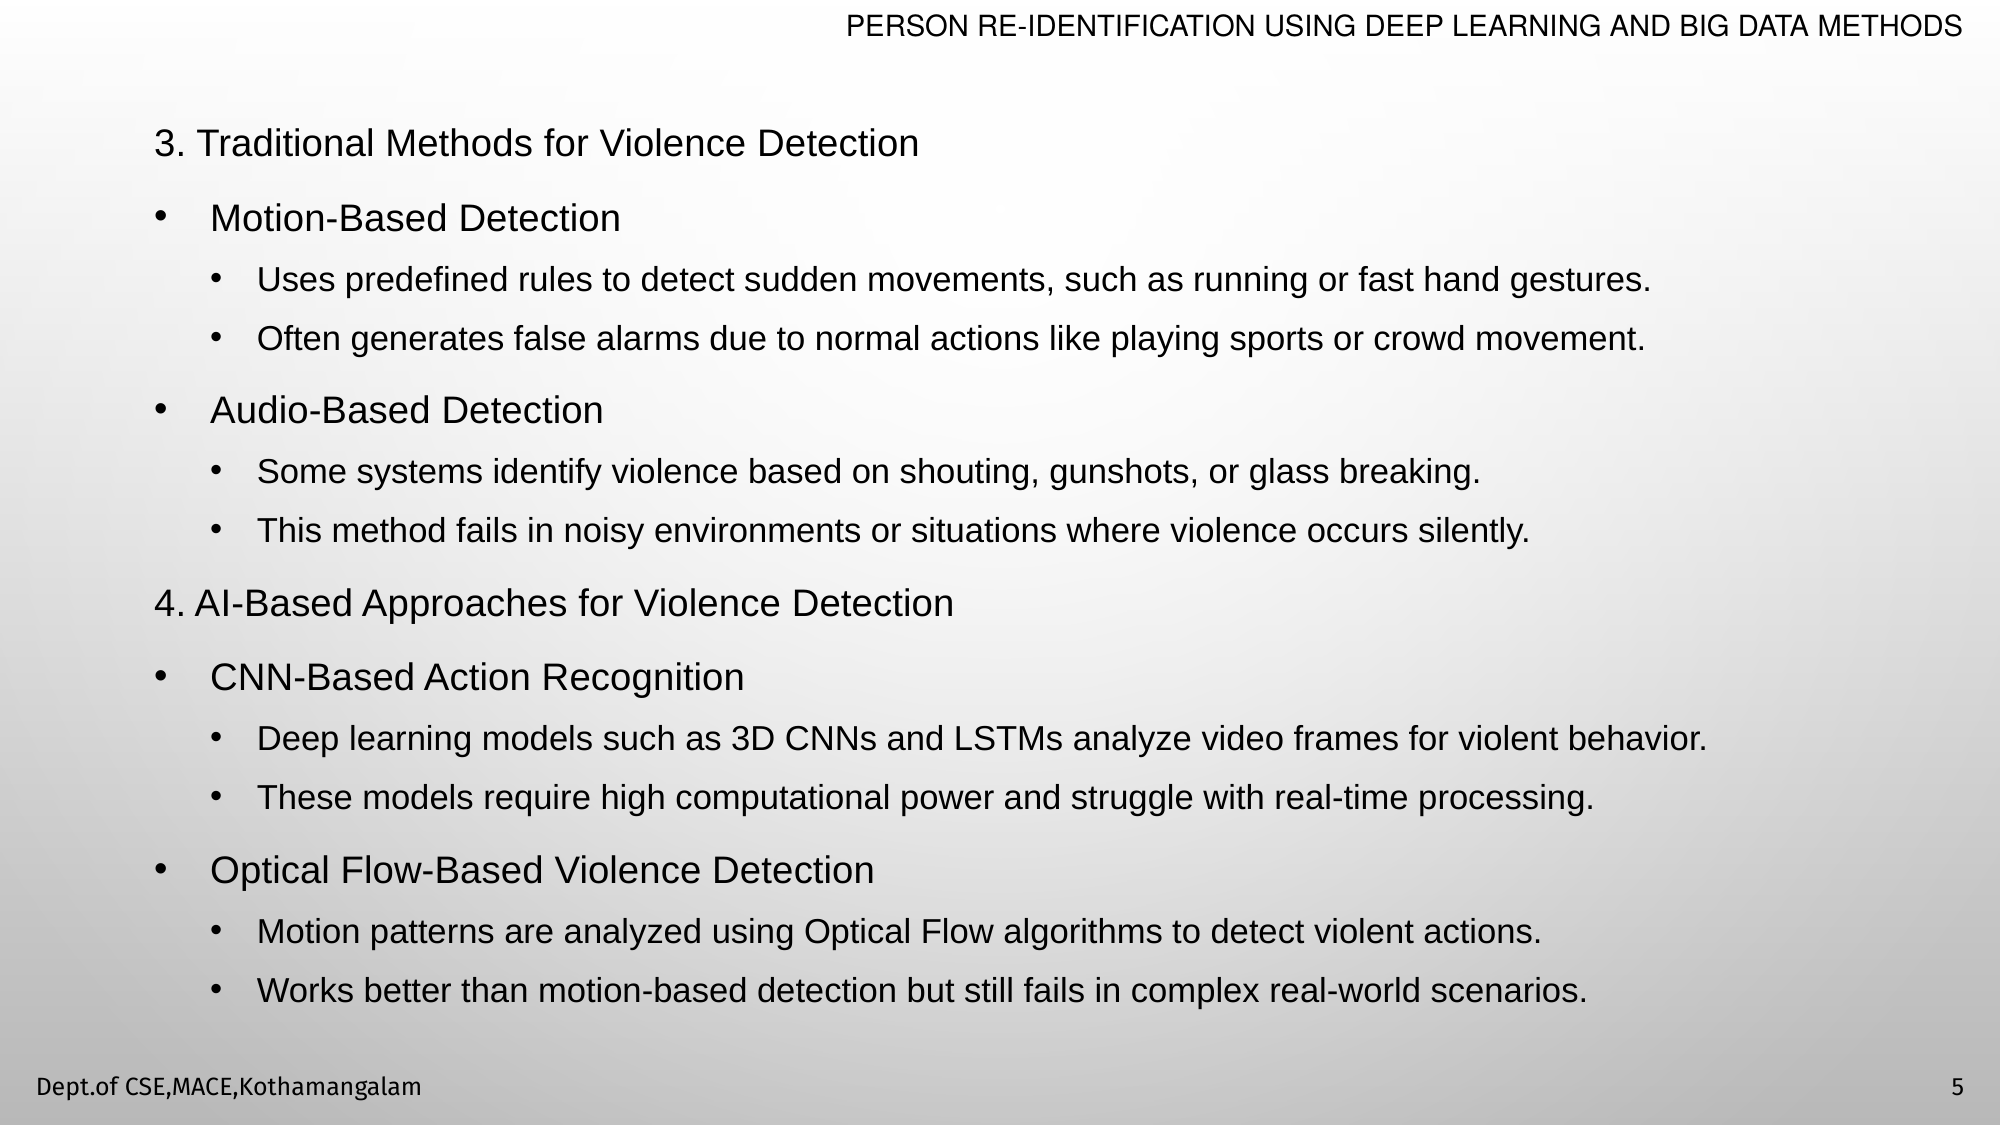

PERSON RE-IDENTIFICATION USING DEEP LEARNING AND BIG DATA METHODS

3. Traditional Methods for Violence Detection
Motion-Based Detection
Uses predefined rules to detect sudden movements, such as running or fast hand gestures.
Often generates false alarms due to normal actions like playing sports or crowd movement.
Audio-Based Detection
Some systems identify violence based on shouting, gunshots, or glass breaking.
This method fails in noisy environments or situations where violence occurs silently.
4. AI-Based Approaches for Violence Detection
CNN-Based Action Recognition
Deep learning models such as 3D CNNs and LSTMs analyze video frames for violent behavior.
These models require high computational power and struggle with real-time processing.
Optical Flow-Based Violence Detection
Motion patterns are analyzed using Optical Flow algorithms to detect violent actions.
Works better than motion-based detection but still fails in complex real-world scenarios.

Dept.of CSE,MACE,Kothamangalam
5